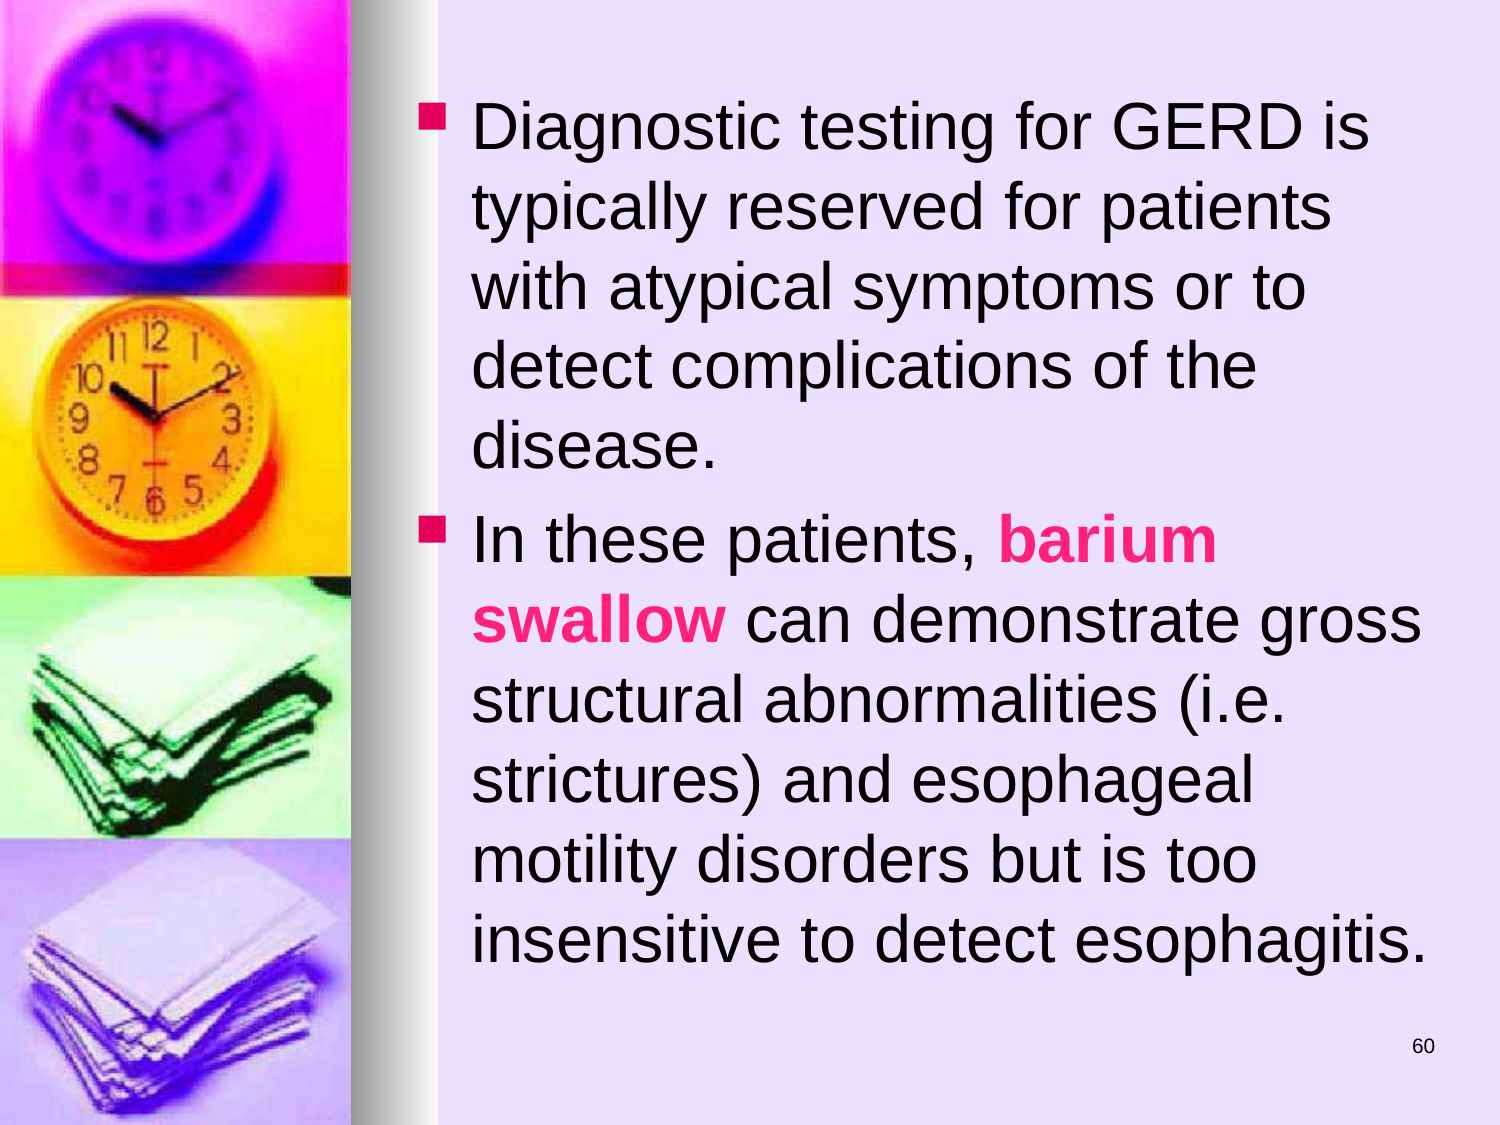

Diagnostic testing for GERD is typically reserved for patients with atypical symptoms or to detect complications of the disease.
In these patients, barium swallow can demonstrate gross structural abnormalities (i.e. strictures) and esophageal motility disorders but is too insensitive to detect esophagitis.
60